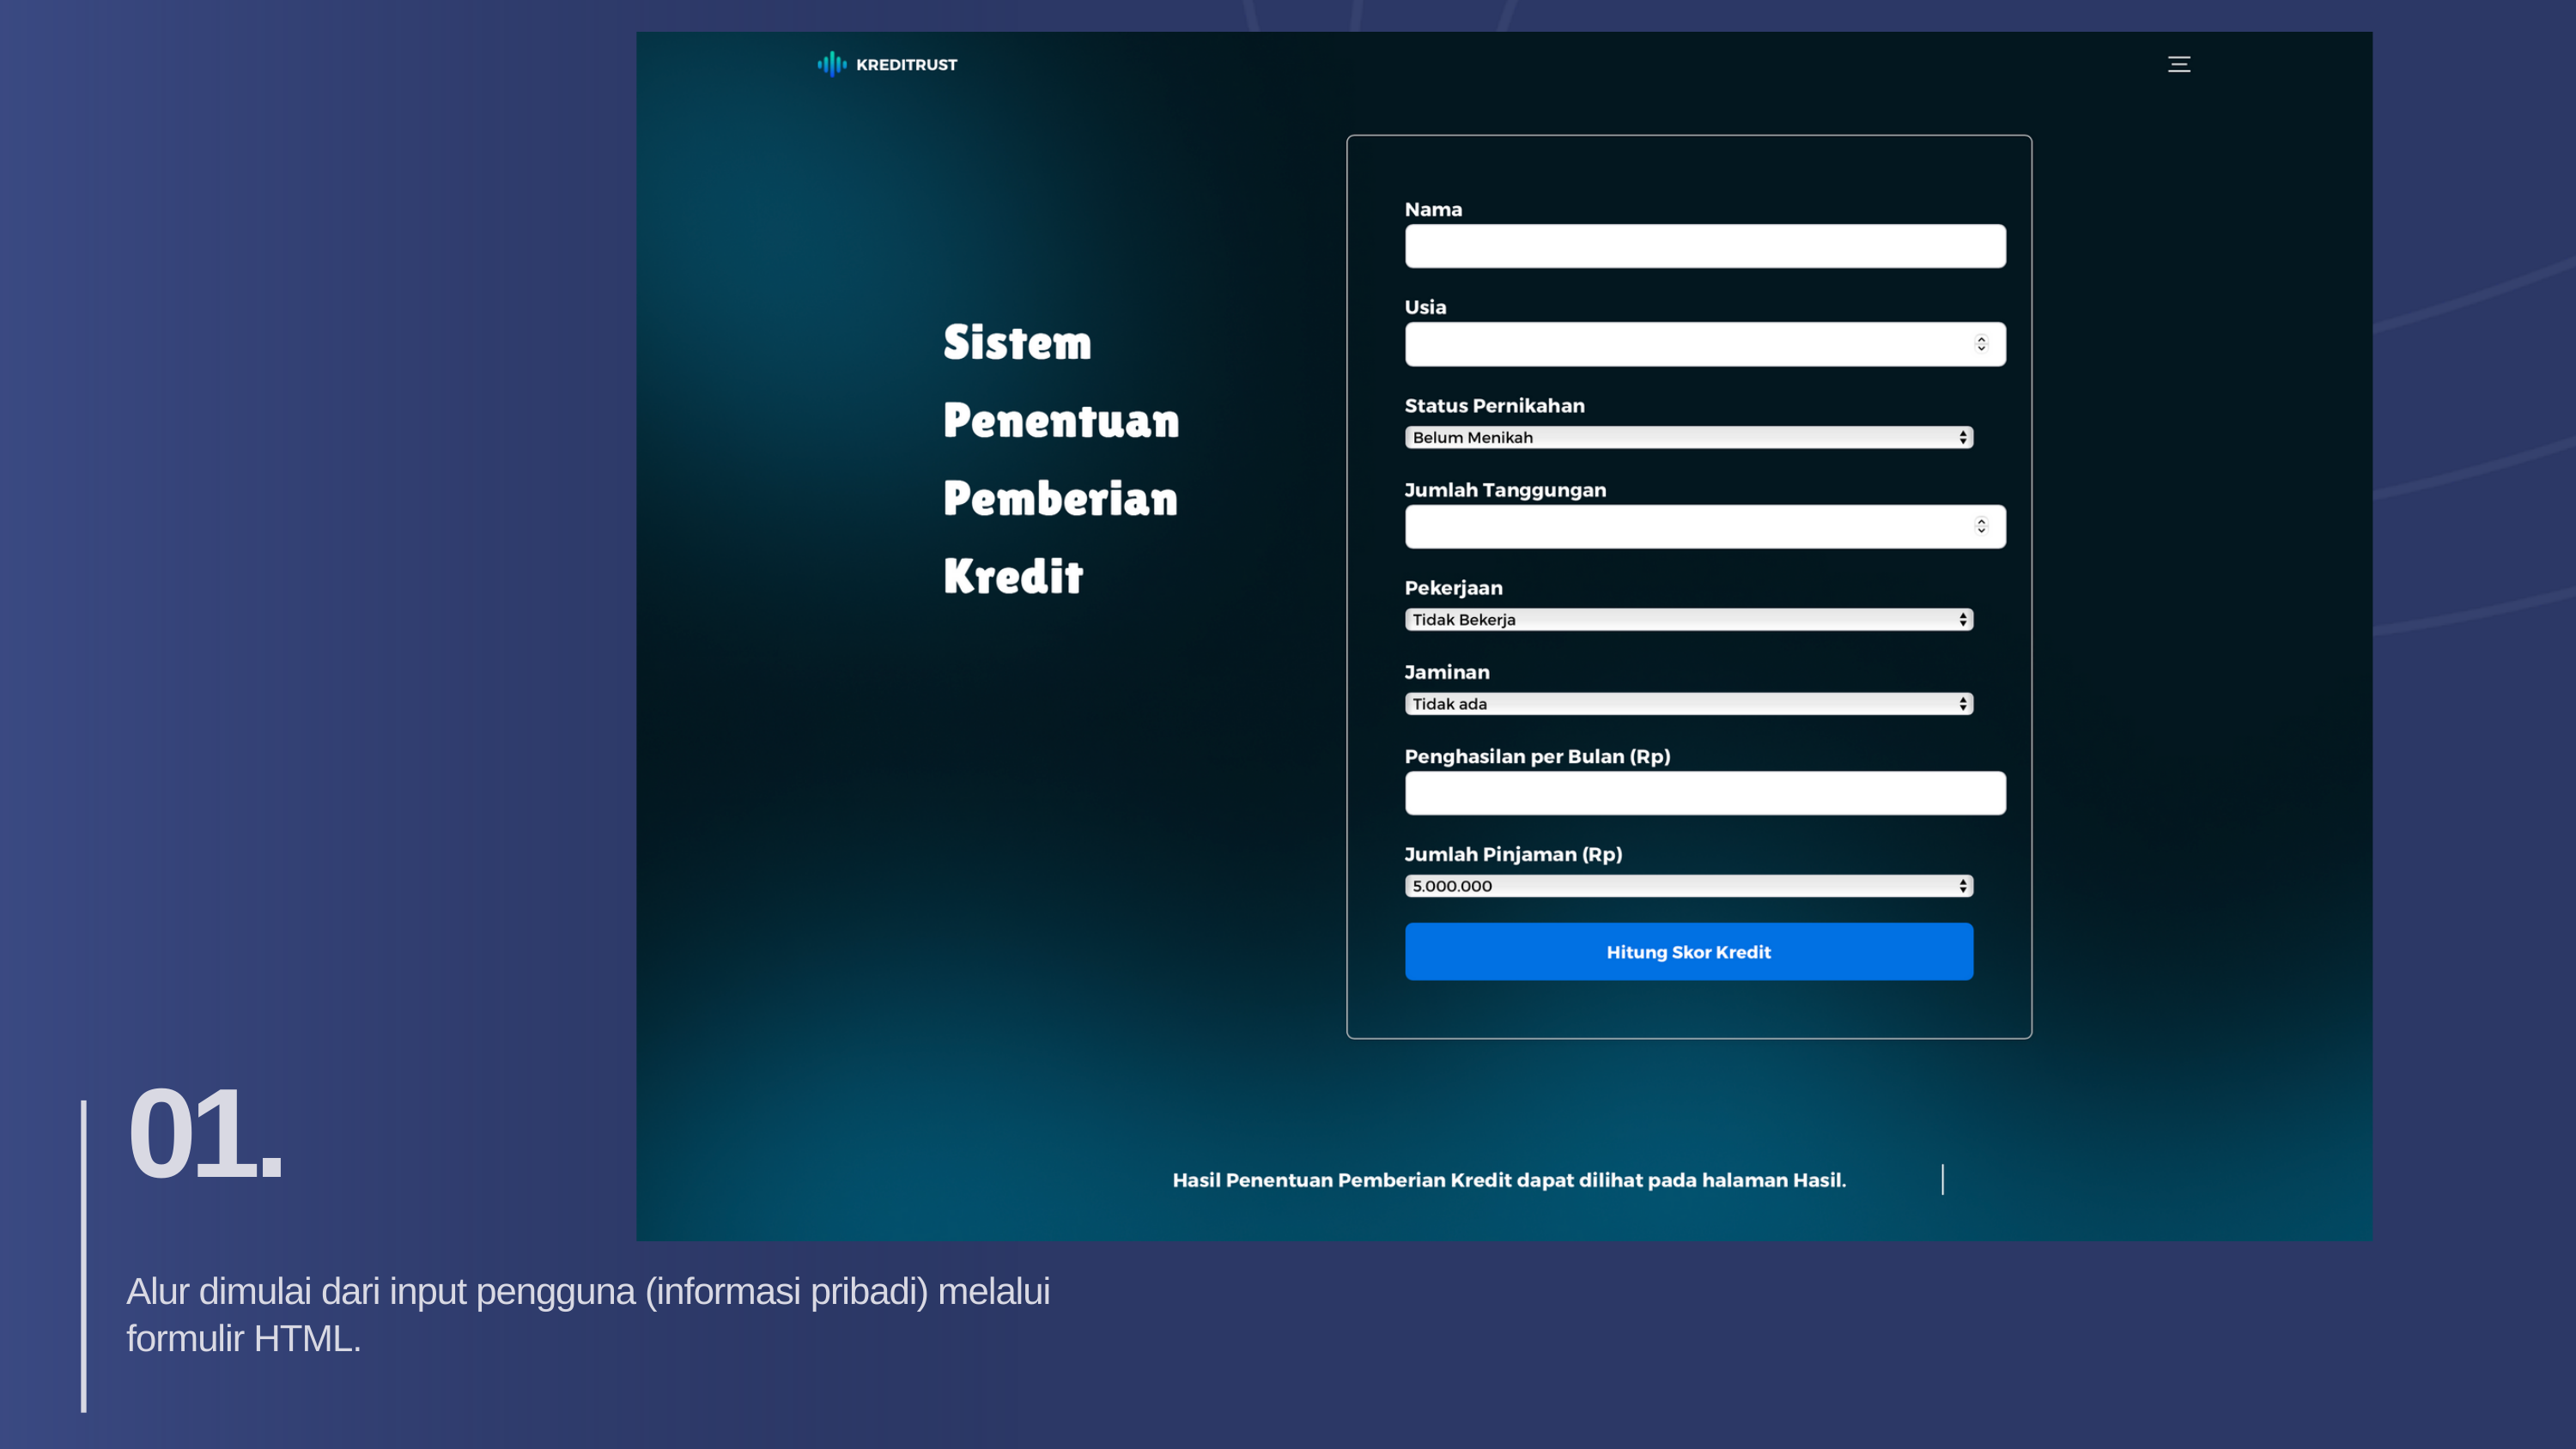

01.
Alur dimulai dari input pengguna (informasi pribadi) melalui formulir HTML.